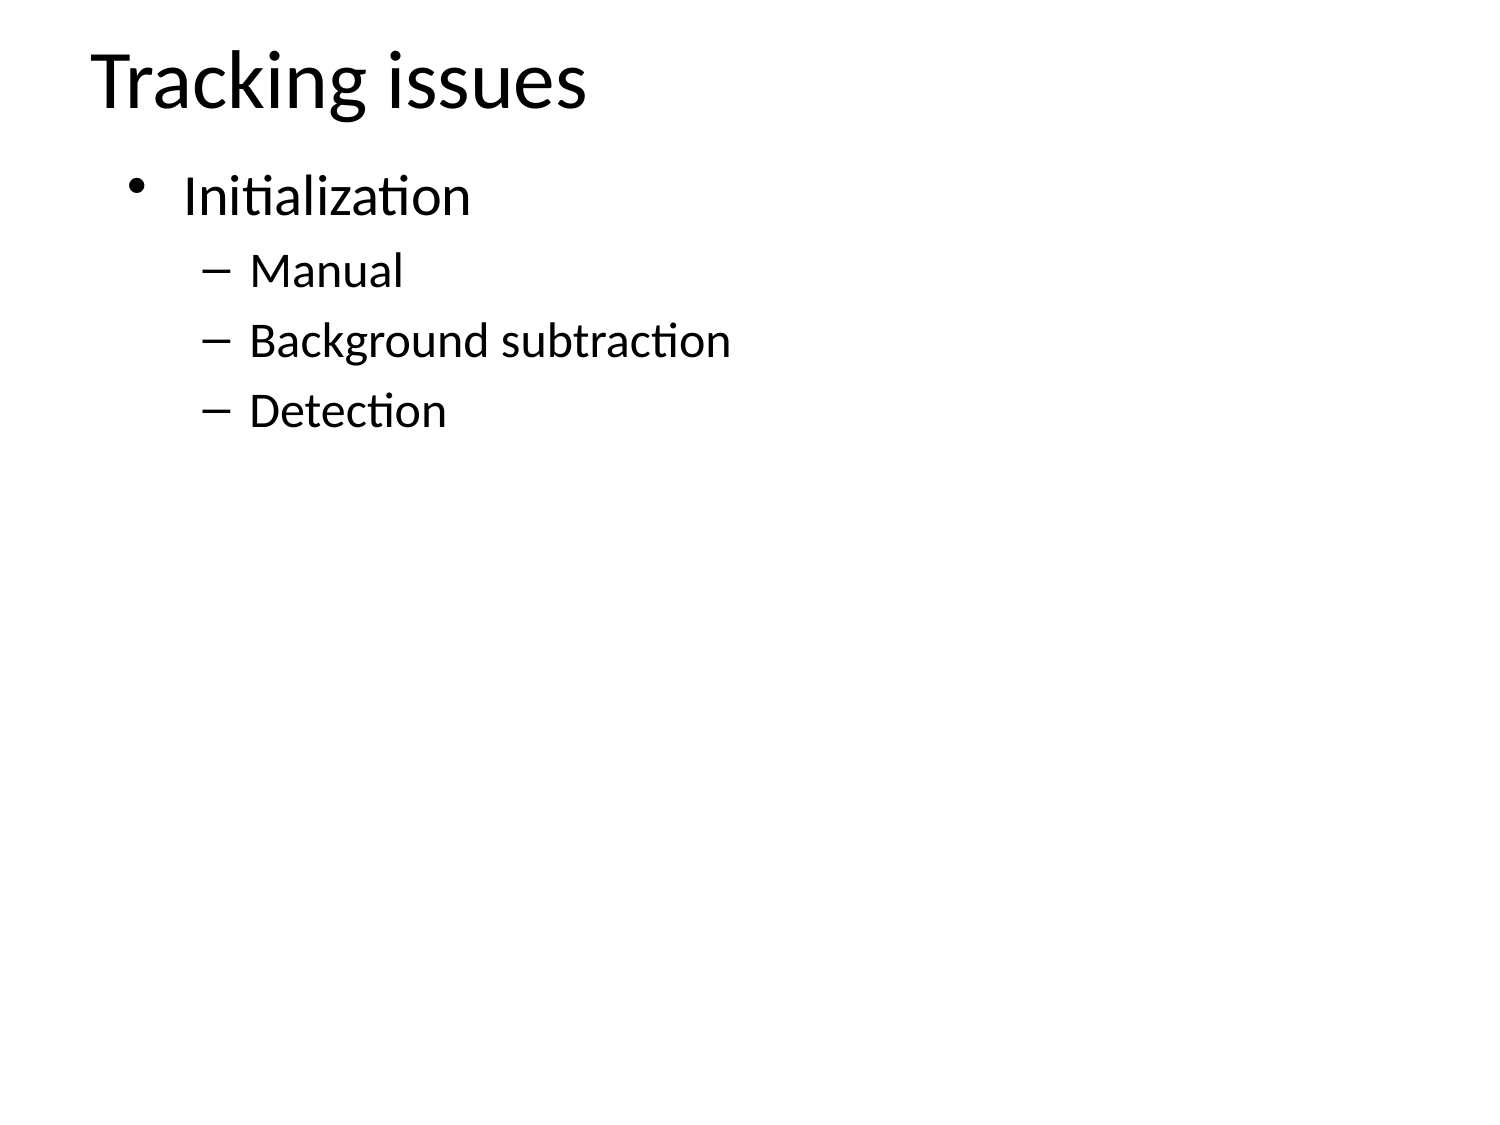

# Tracking issues
Initialization
Manual
Background subtraction
Detection